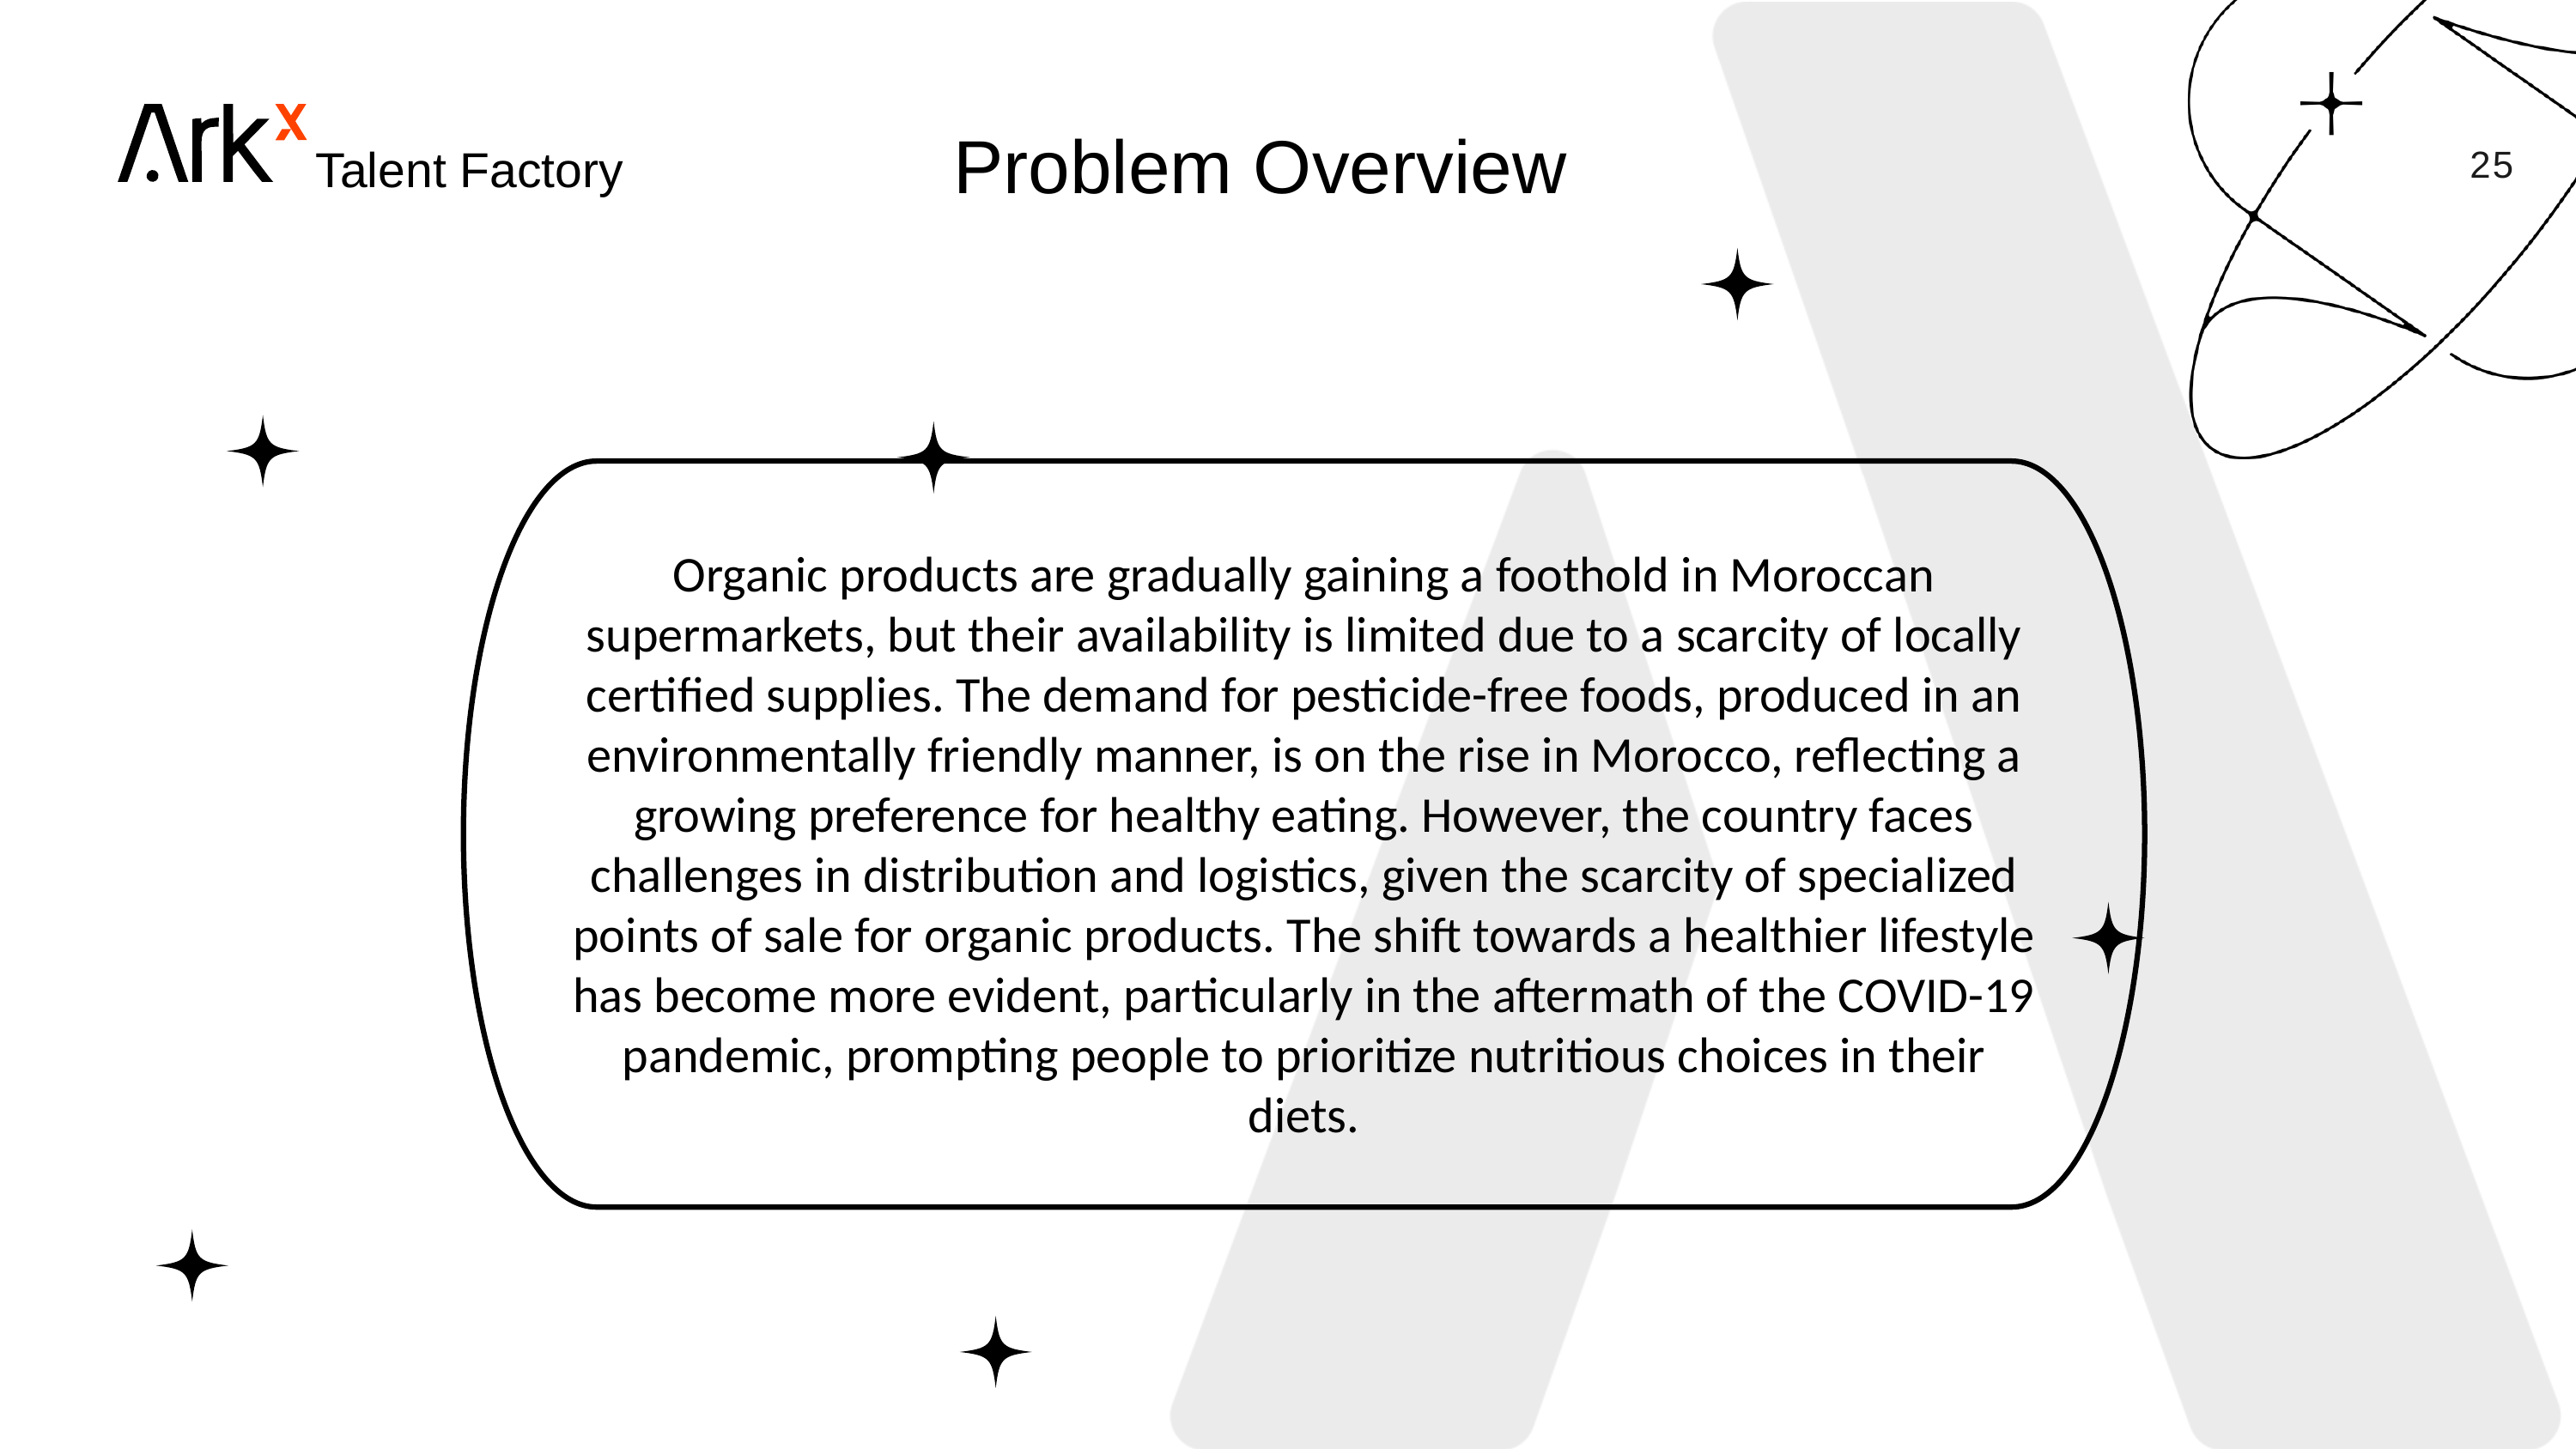

Talent Factory
Problem Overview
25

Organic products are gradually gaining a foothold in Moroccan supermarkets, but their availability is limited due to a scarcity of locally certified supplies. The demand for pesticide-free foods, produced in an environmentally friendly manner, is on the rise in Morocco, reflecting a growing preference for healthy eating. However, the country faces challenges in distribution and logistics, given the scarcity of specialized points of sale for organic products. The shift towards a healthier lifestyle has become more evident, particularly in the aftermath of the COVID-19 pandemic, prompting people to prioritize nutritious choices in their diets.